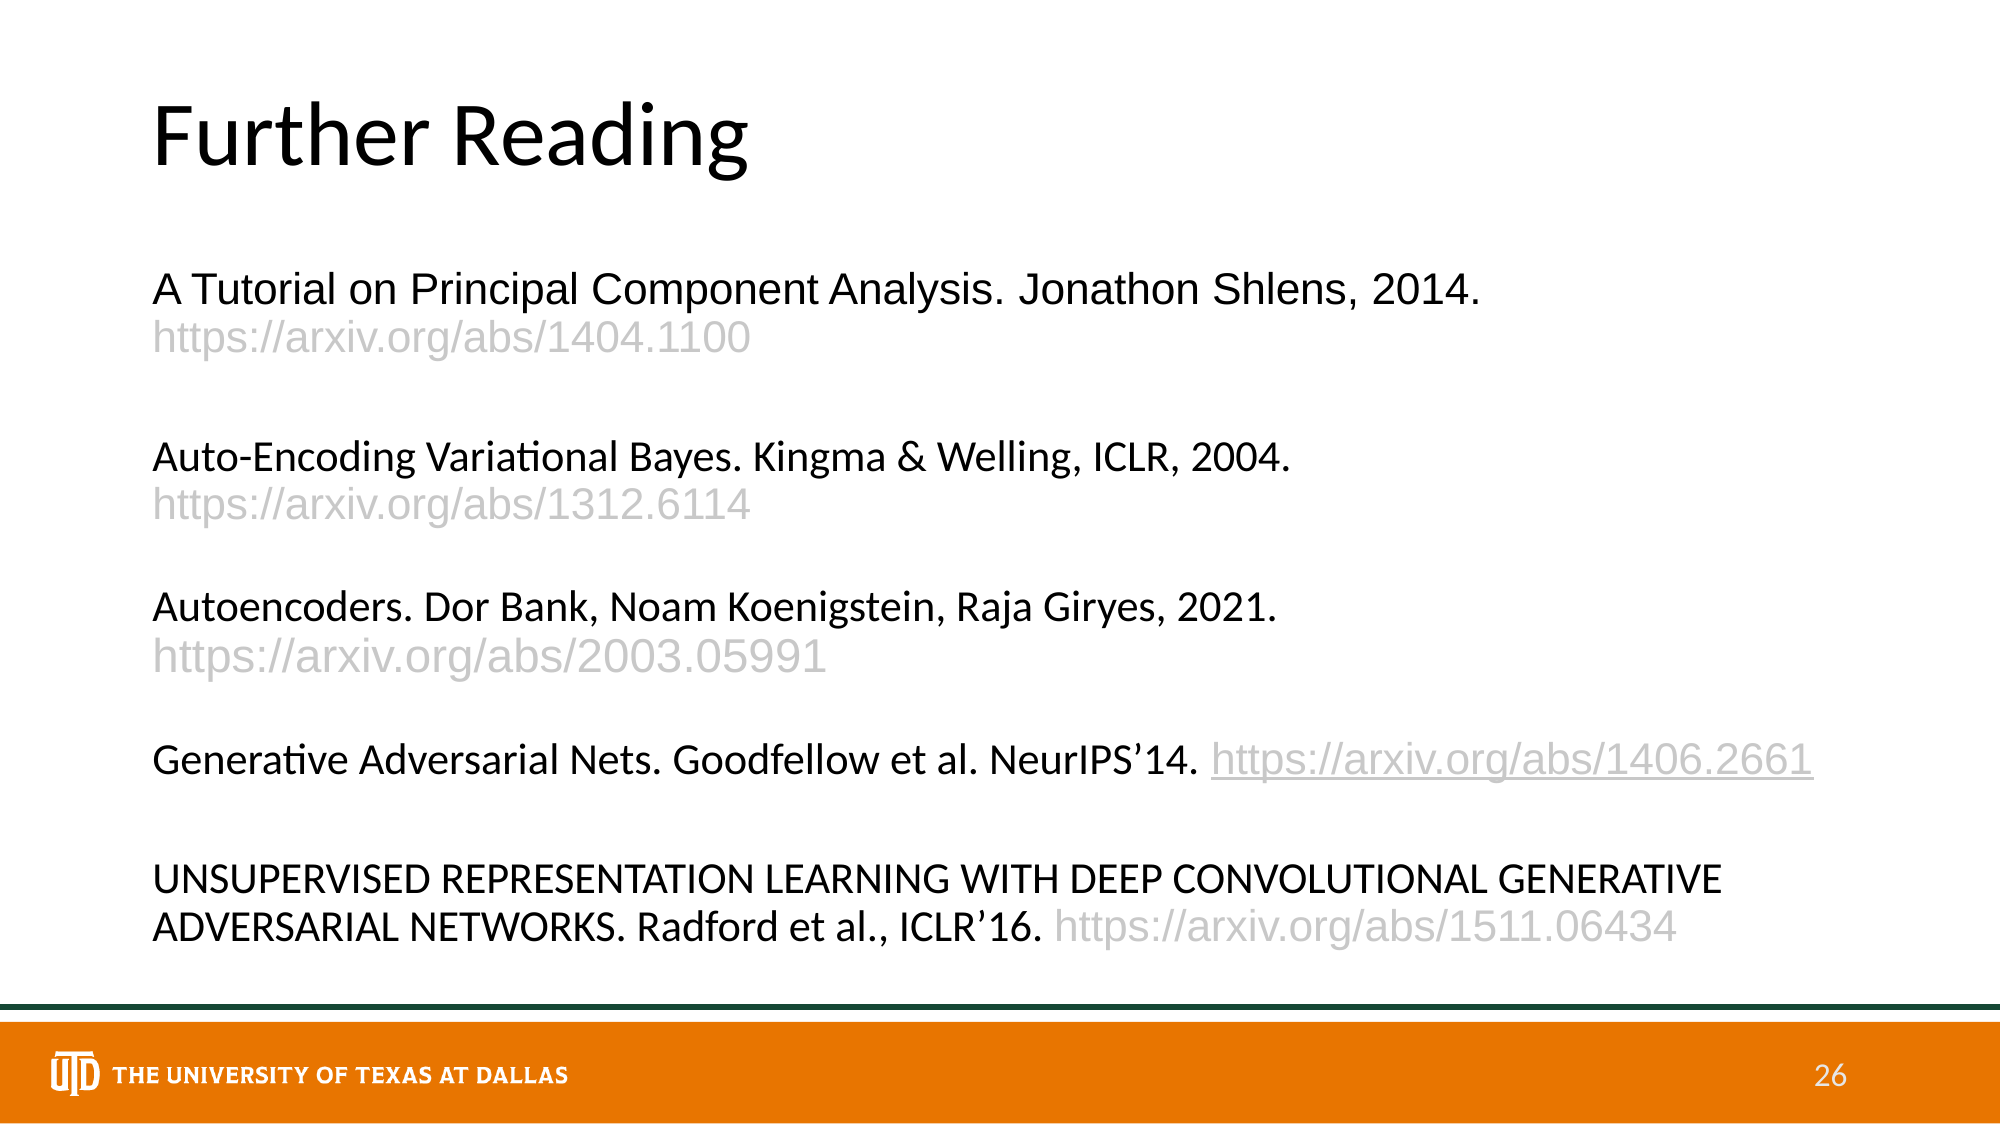

# Further Reading
A Tutorial on Principal Component Analysis. Jonathon Shlens, 2014. https://arxiv.org/abs/1404.1100

Auto-Encoding Variational Bayes. Kingma & Welling, ICLR, 2004. https://arxiv.org/abs/1312.6114

Autoencoders. Dor Bank, Noam Koenigstein, Raja Giryes, 2021. https://arxiv.org/abs/2003.05991

Generative Adversarial Nets. Goodfellow et al. NeurIPS’14. https://arxiv.org/abs/1406.2661

UNSUPERVISED REPRESENTATION LEARNING WITH DEEP CONVOLUTIONAL GENERATIVE ADVERSARIAL NETWORKS. Radford et al., ICLR’16. https://arxiv.org/abs/1511.06434

26